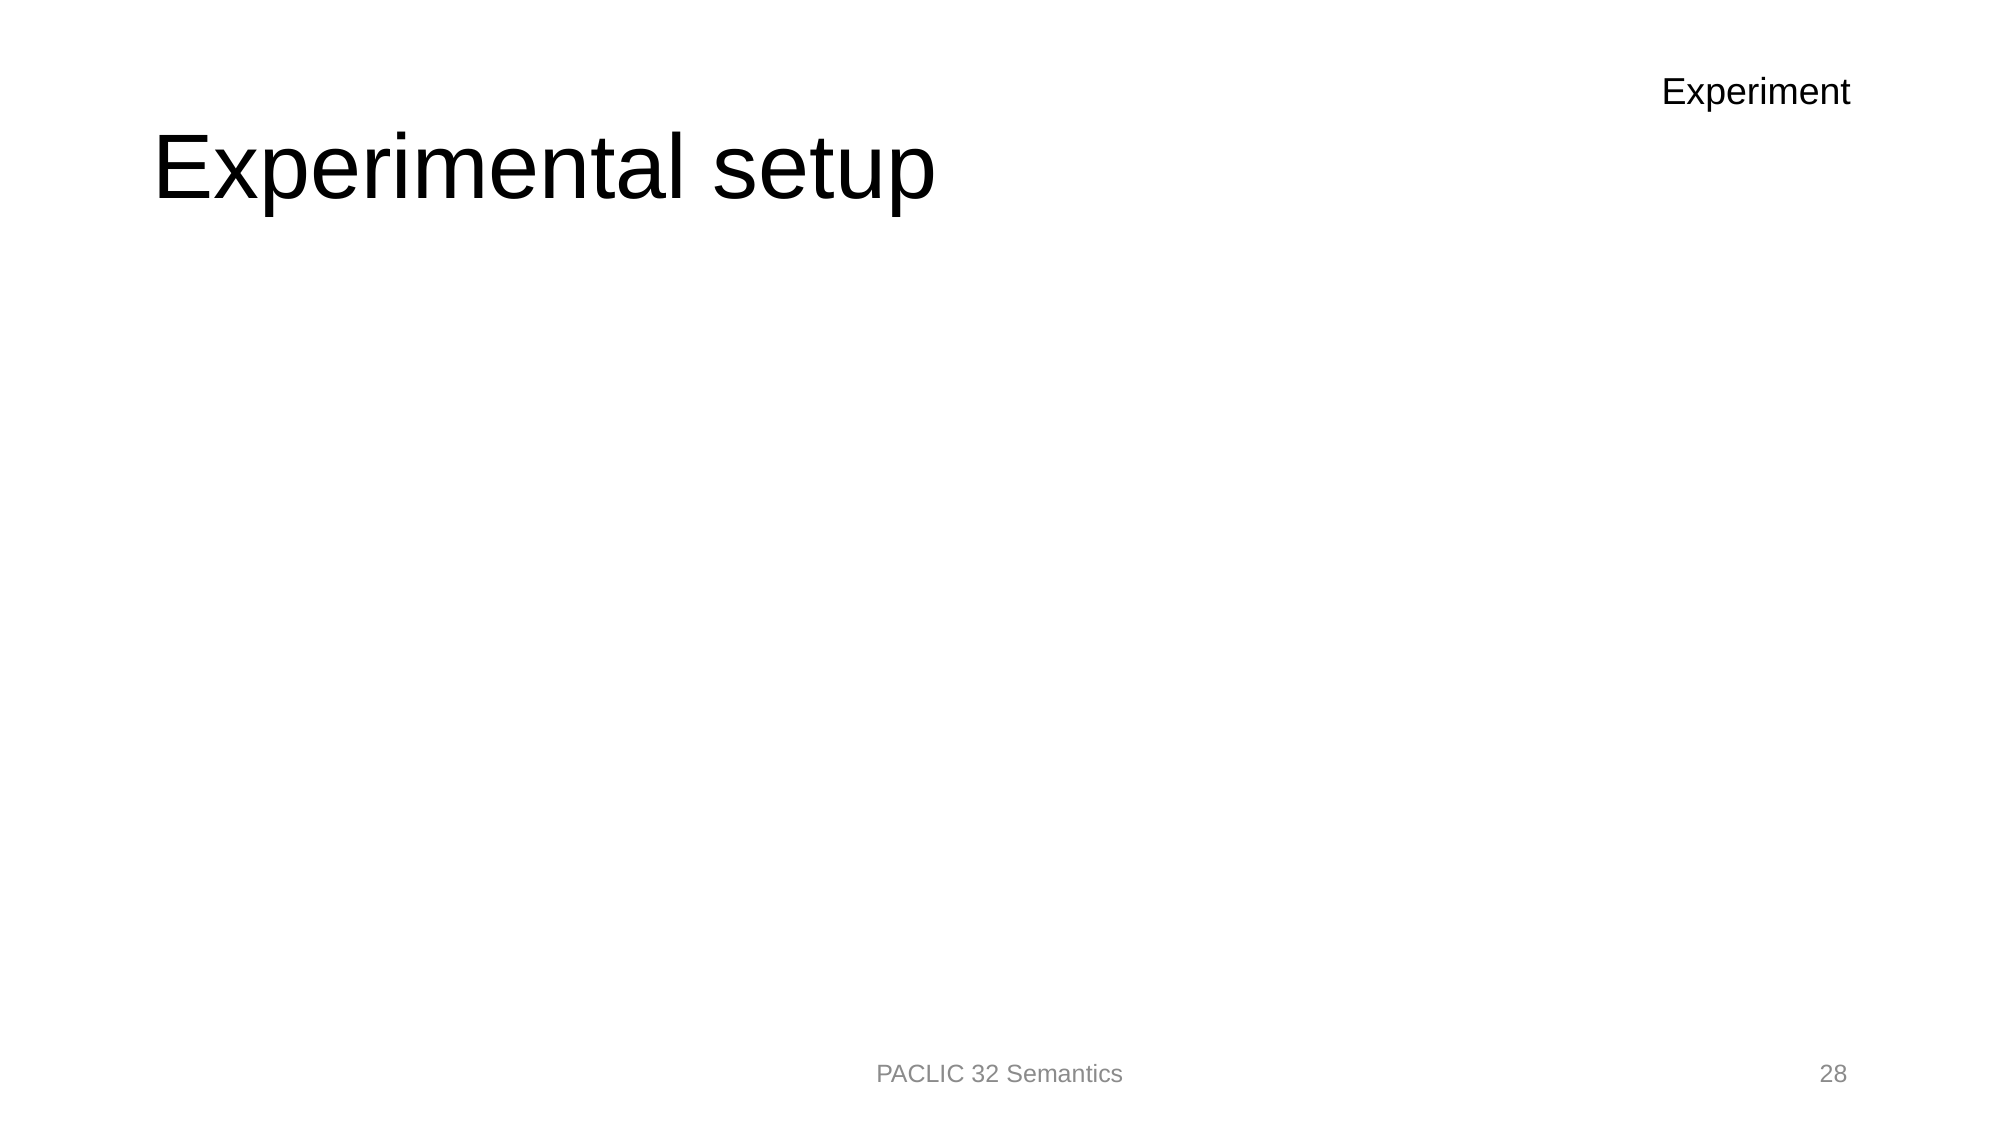

# Experimental setup
Experiment

PACLIC 32 Semantics
28